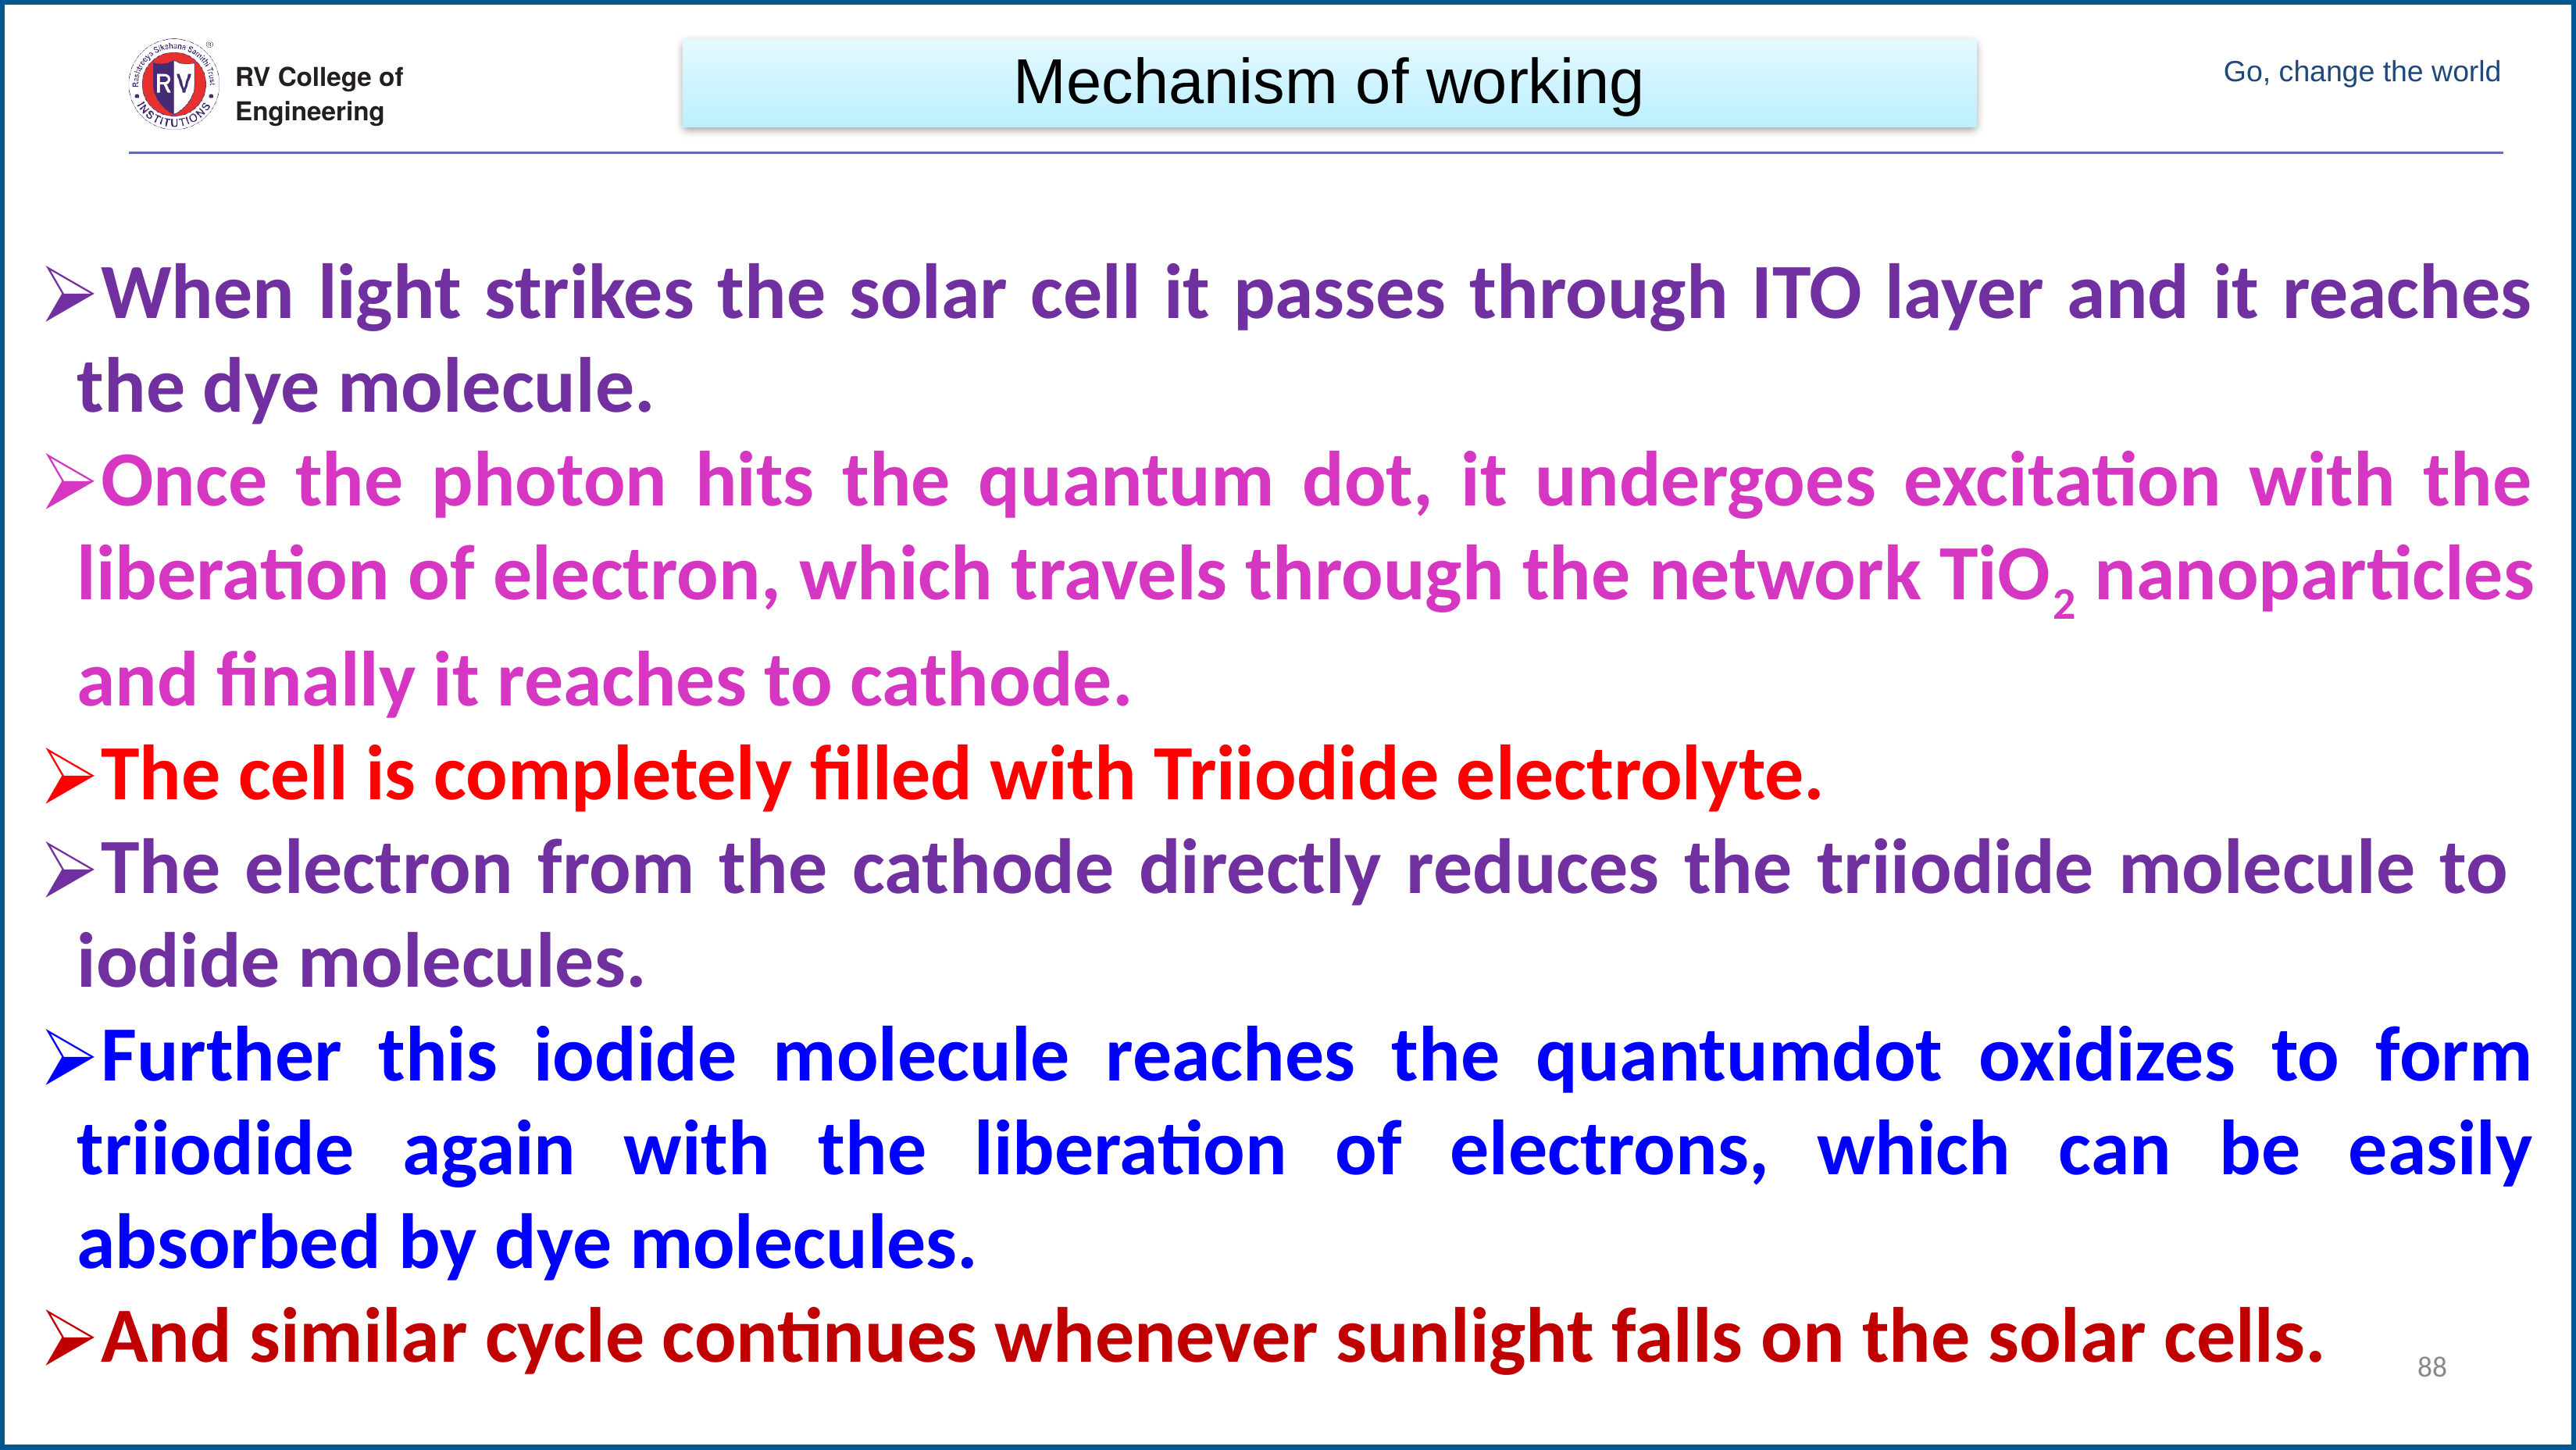

Mechanism of working

When light strikes the solar cell it passes through ITO layer and it reaches the dye molecule.
Once the photon hits the quantum dot, it undergoes excitation with the liberation of electron, which travels through the network TiO2 nanoparticles and finally it reaches to cathode.
The cell is completely filled with Triiodide electrolyte.
The electron from the cathode directly reduces the triiodide molecule to  iodide molecules.
Further this iodide molecule reaches the quantumdot oxidizes to form triiodide again with the liberation of electrons, which can be easily absorbed by dye molecules.
And similar cycle continues whenever sunlight falls on the solar cells.
88